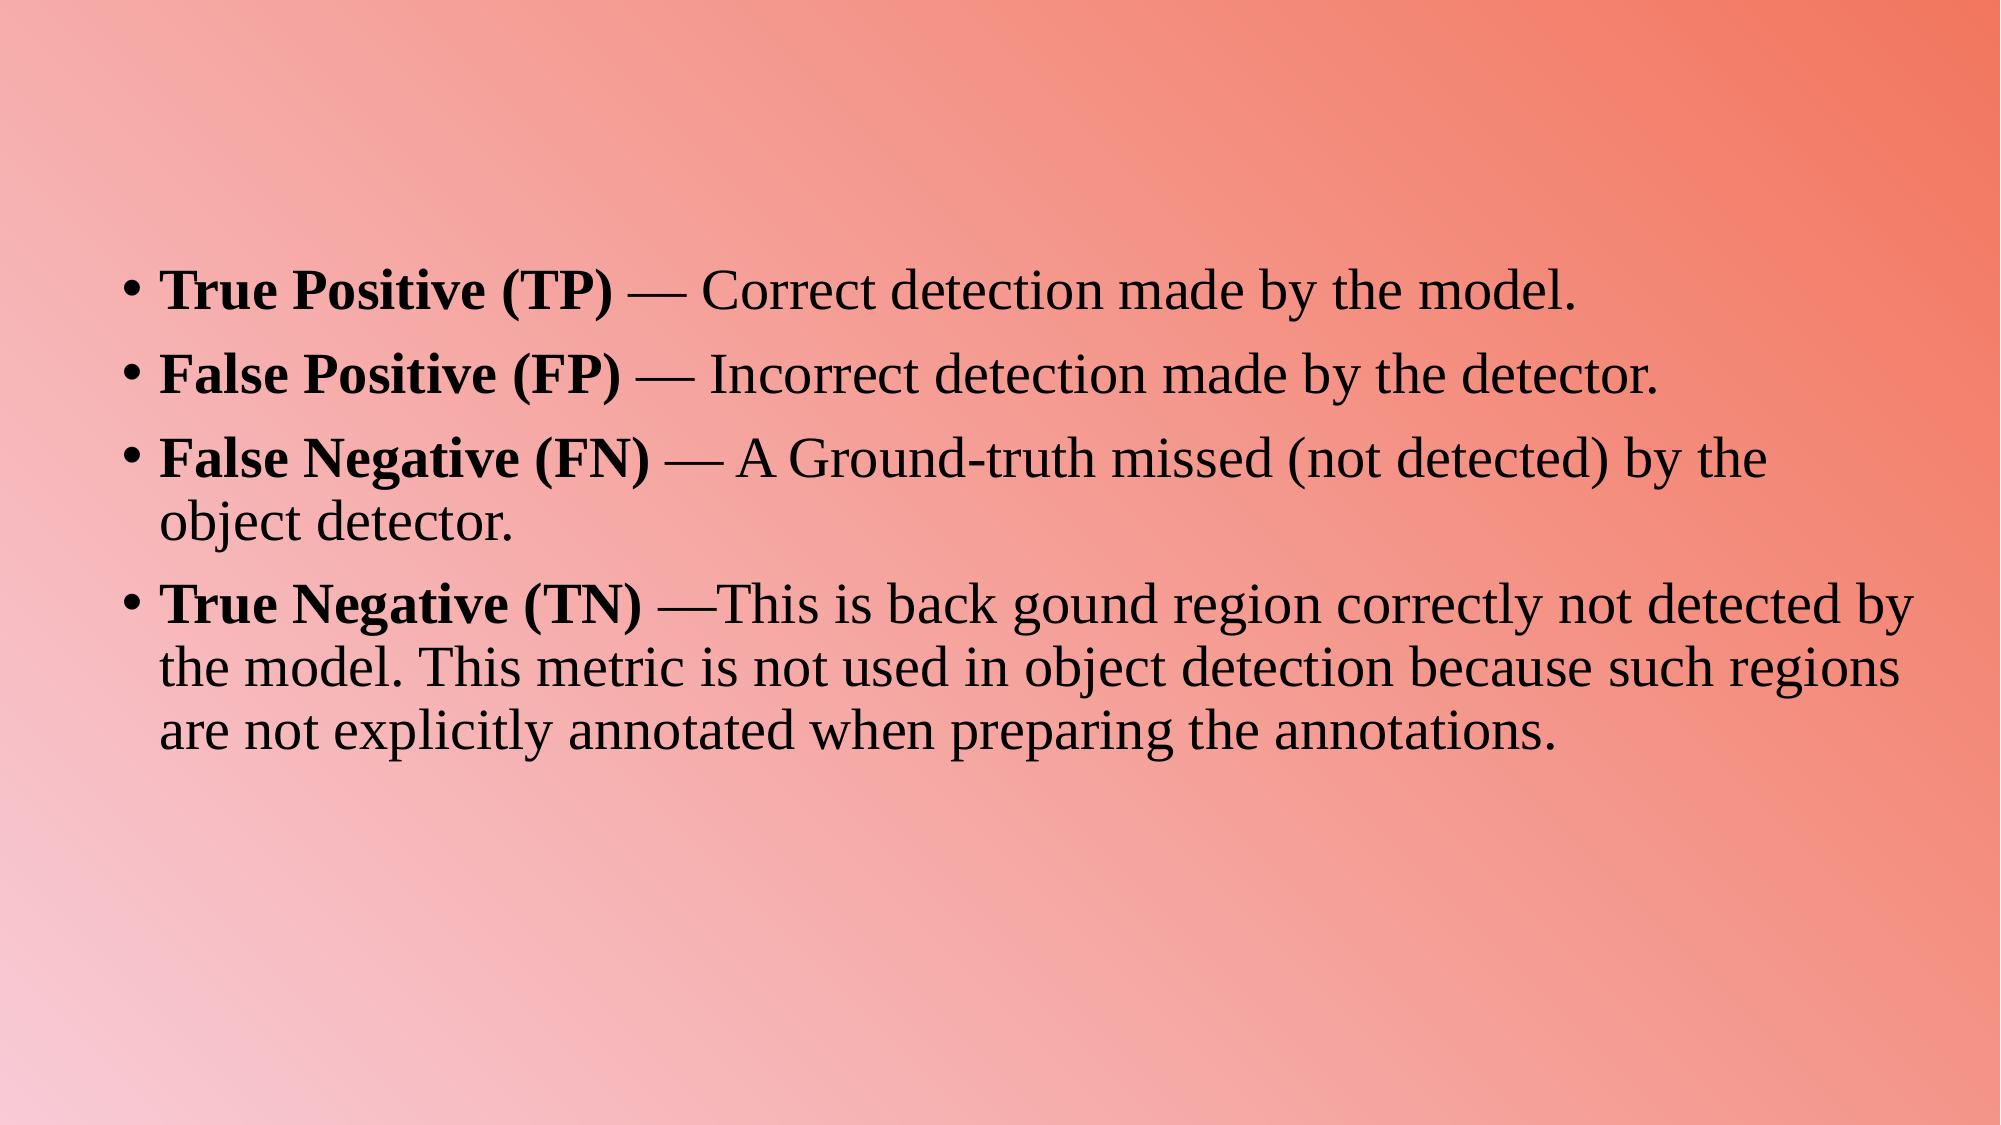

True Positive (TP) — Correct detection made by the model.
False Positive (FP) — Incorrect detection made by the detector.
False Negative (FN) — A Ground-truth missed (not detected) by the object detector.
True Negative (TN) —This is back gound region correctly not detected by the model. This metric is not used in object detection because such regions are not explicitly annotated when preparing the annotations.